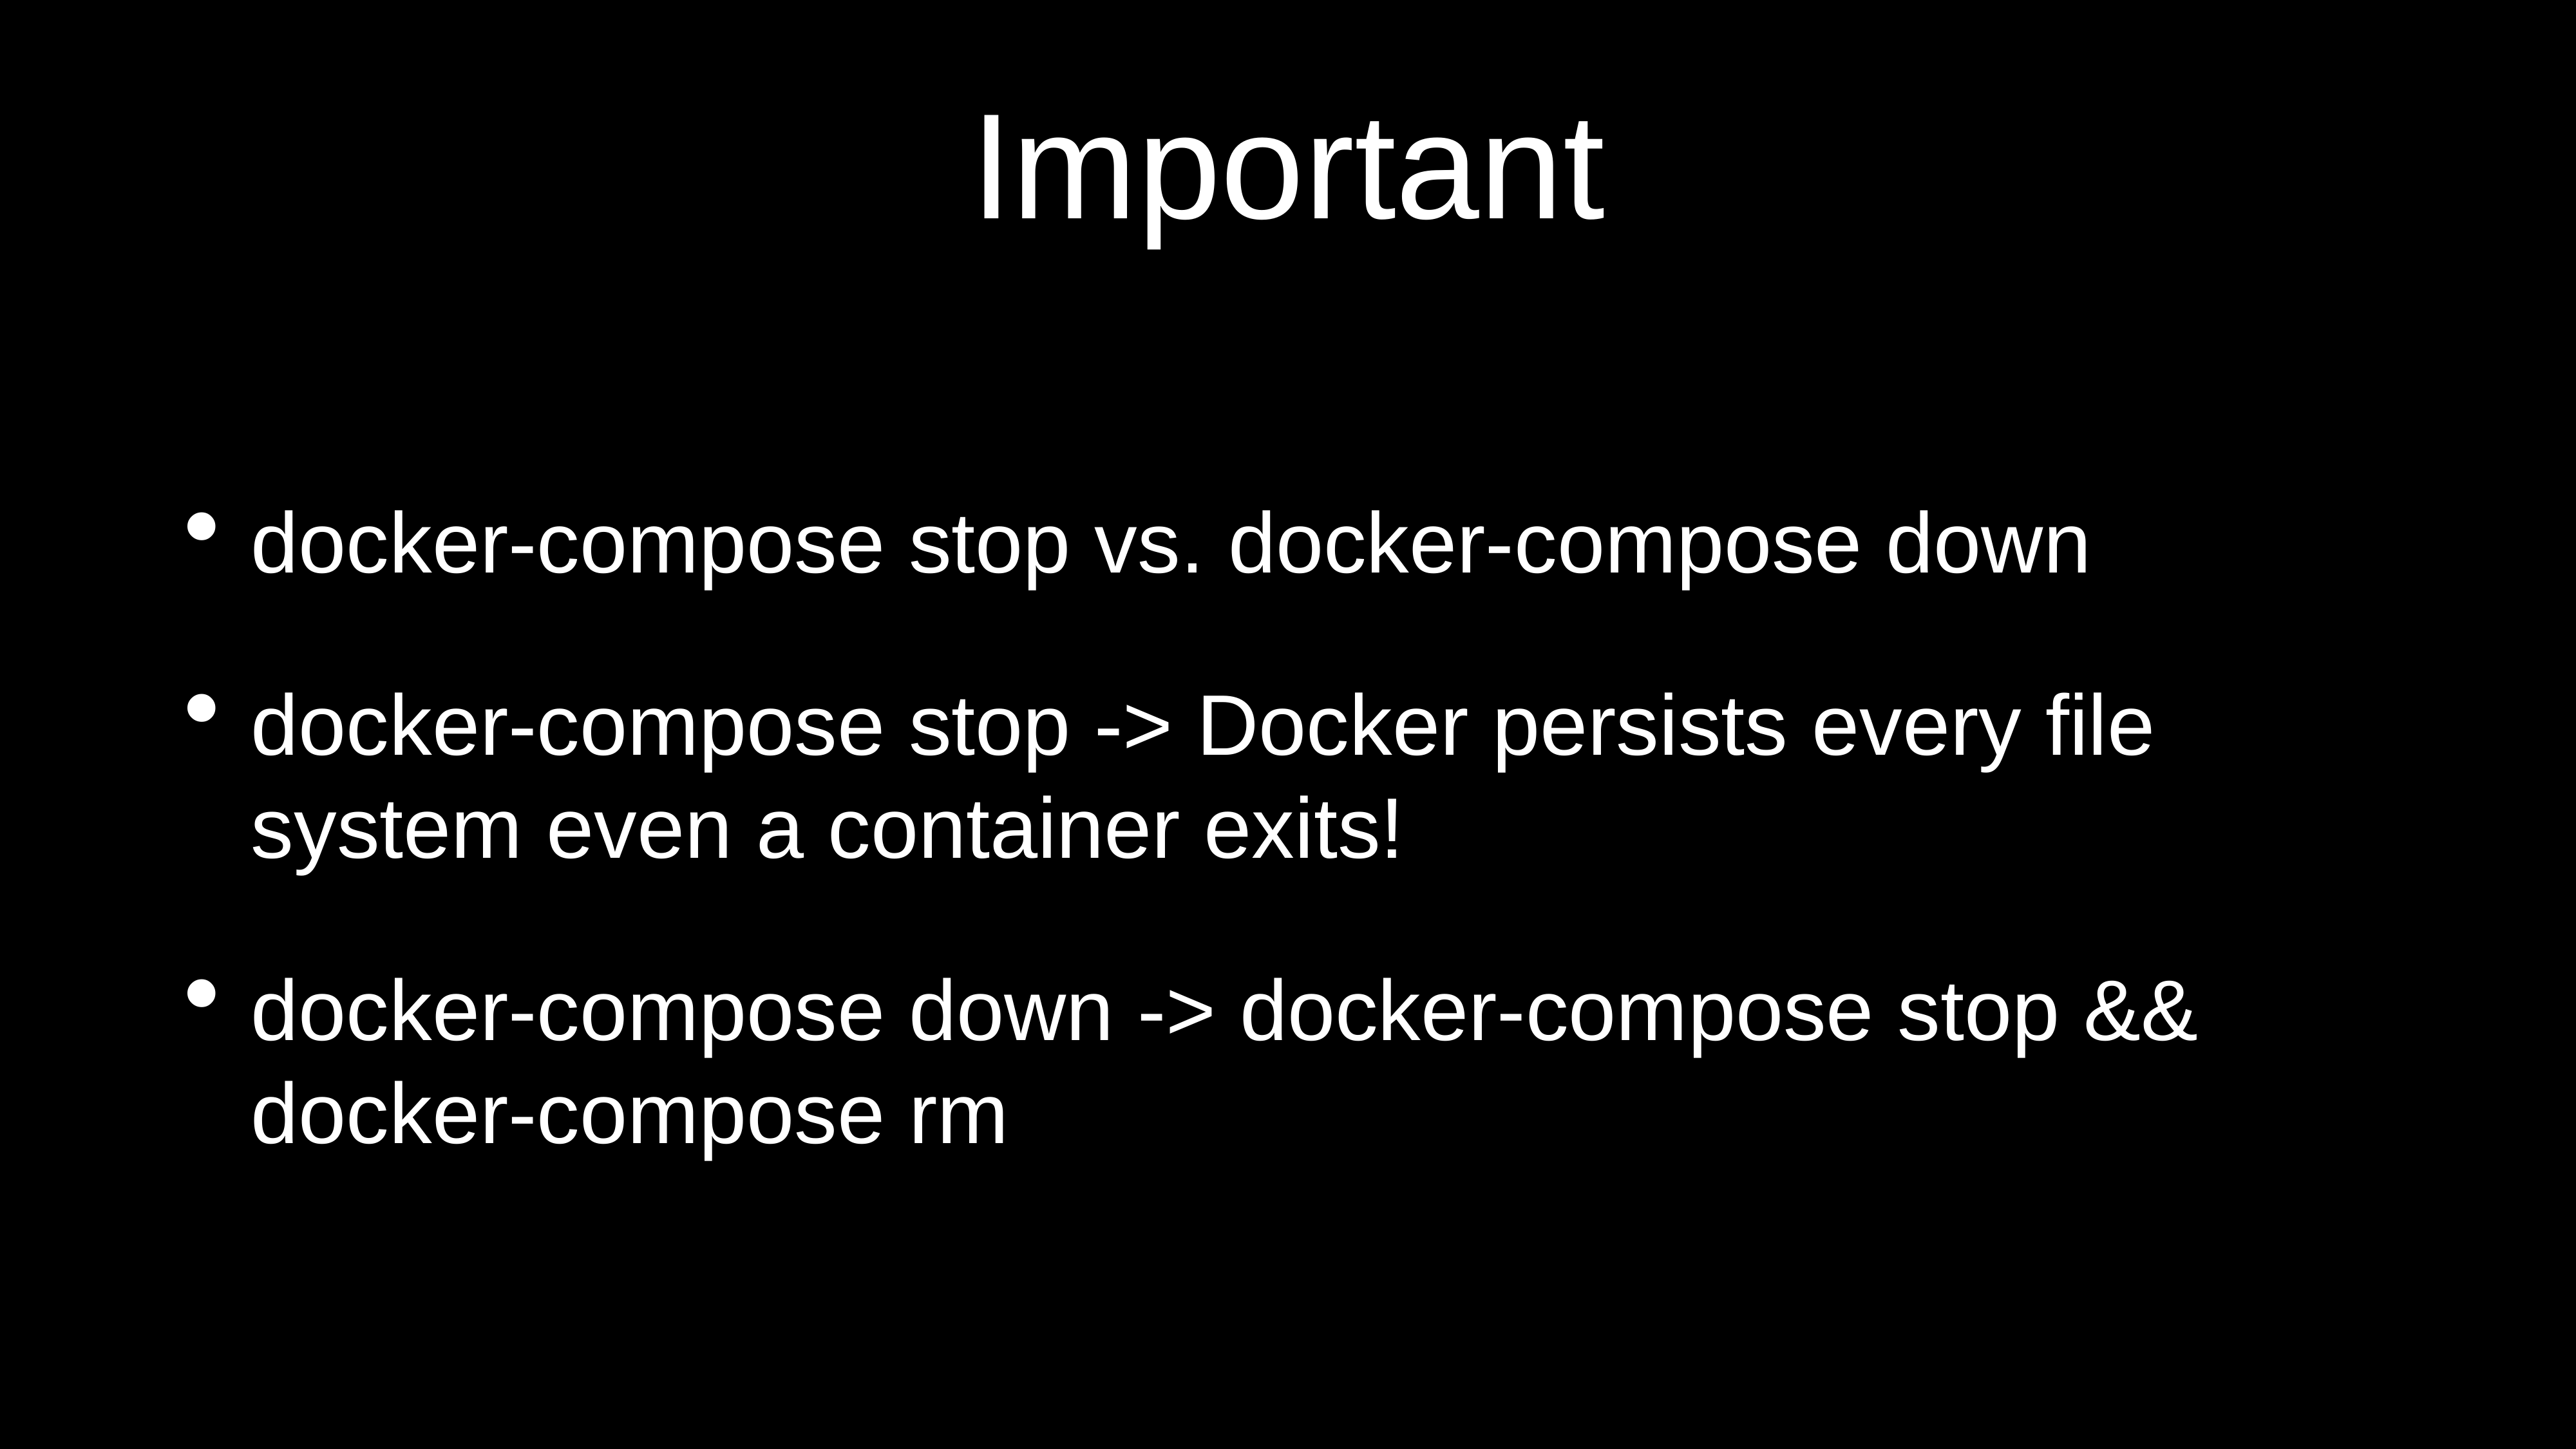

# Important
docker-compose stop vs. docker-compose down
docker-compose stop -> Docker persists every file system even a container exits!
docker-compose down -> docker-compose stop && docker-compose rm